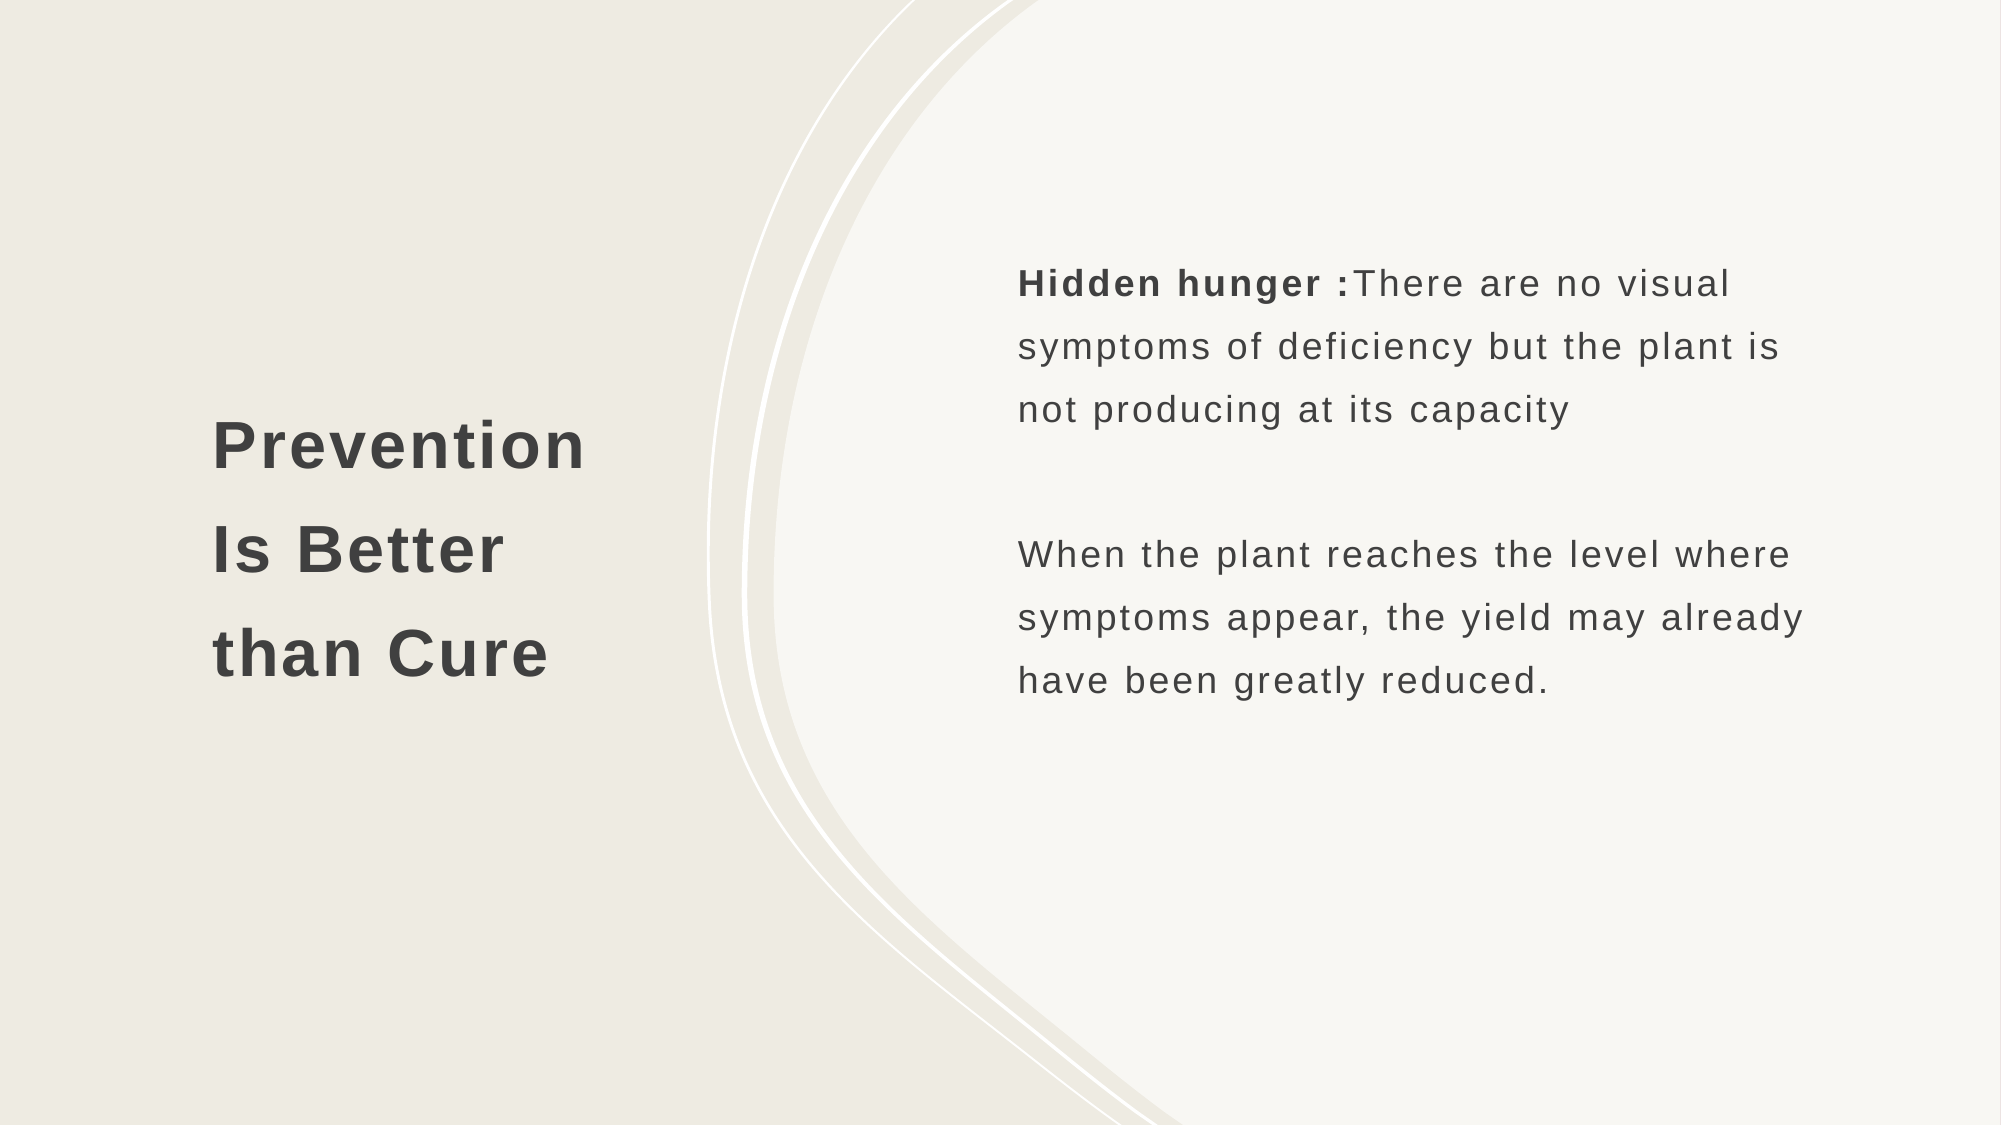

# Prevention Is Better than Cure
Hidden hunger :There are no visual symptoms of deficiency but the plant is not producing at its capacity
When the plant reaches the level where symptoms appear, the yield may already have been greatly reduced.